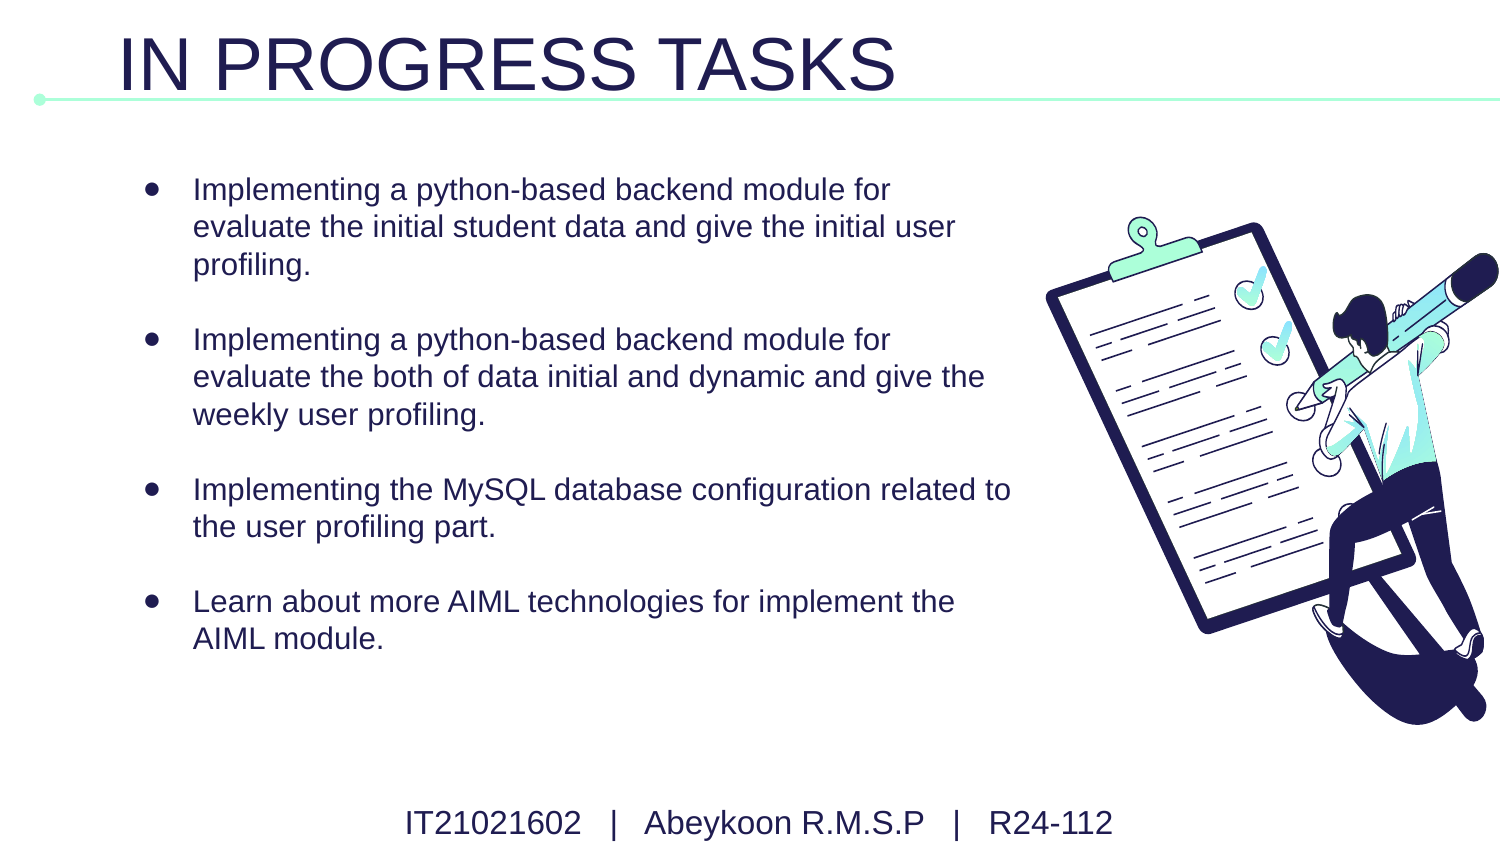

# IN PROGRESS TASKS
Implementing a python-based backend module for evaluate the initial student data and give the initial user profiling.

Implementing a python-based backend module for evaluate the both of data initial and dynamic and give the weekly user profiling.

Implementing the MySQL database configuration related to the user profiling part.

Learn about more AIML technologies for implement the AIML module.

IT21021602   |   Abeykoon R.M.S.P   |   R24-112